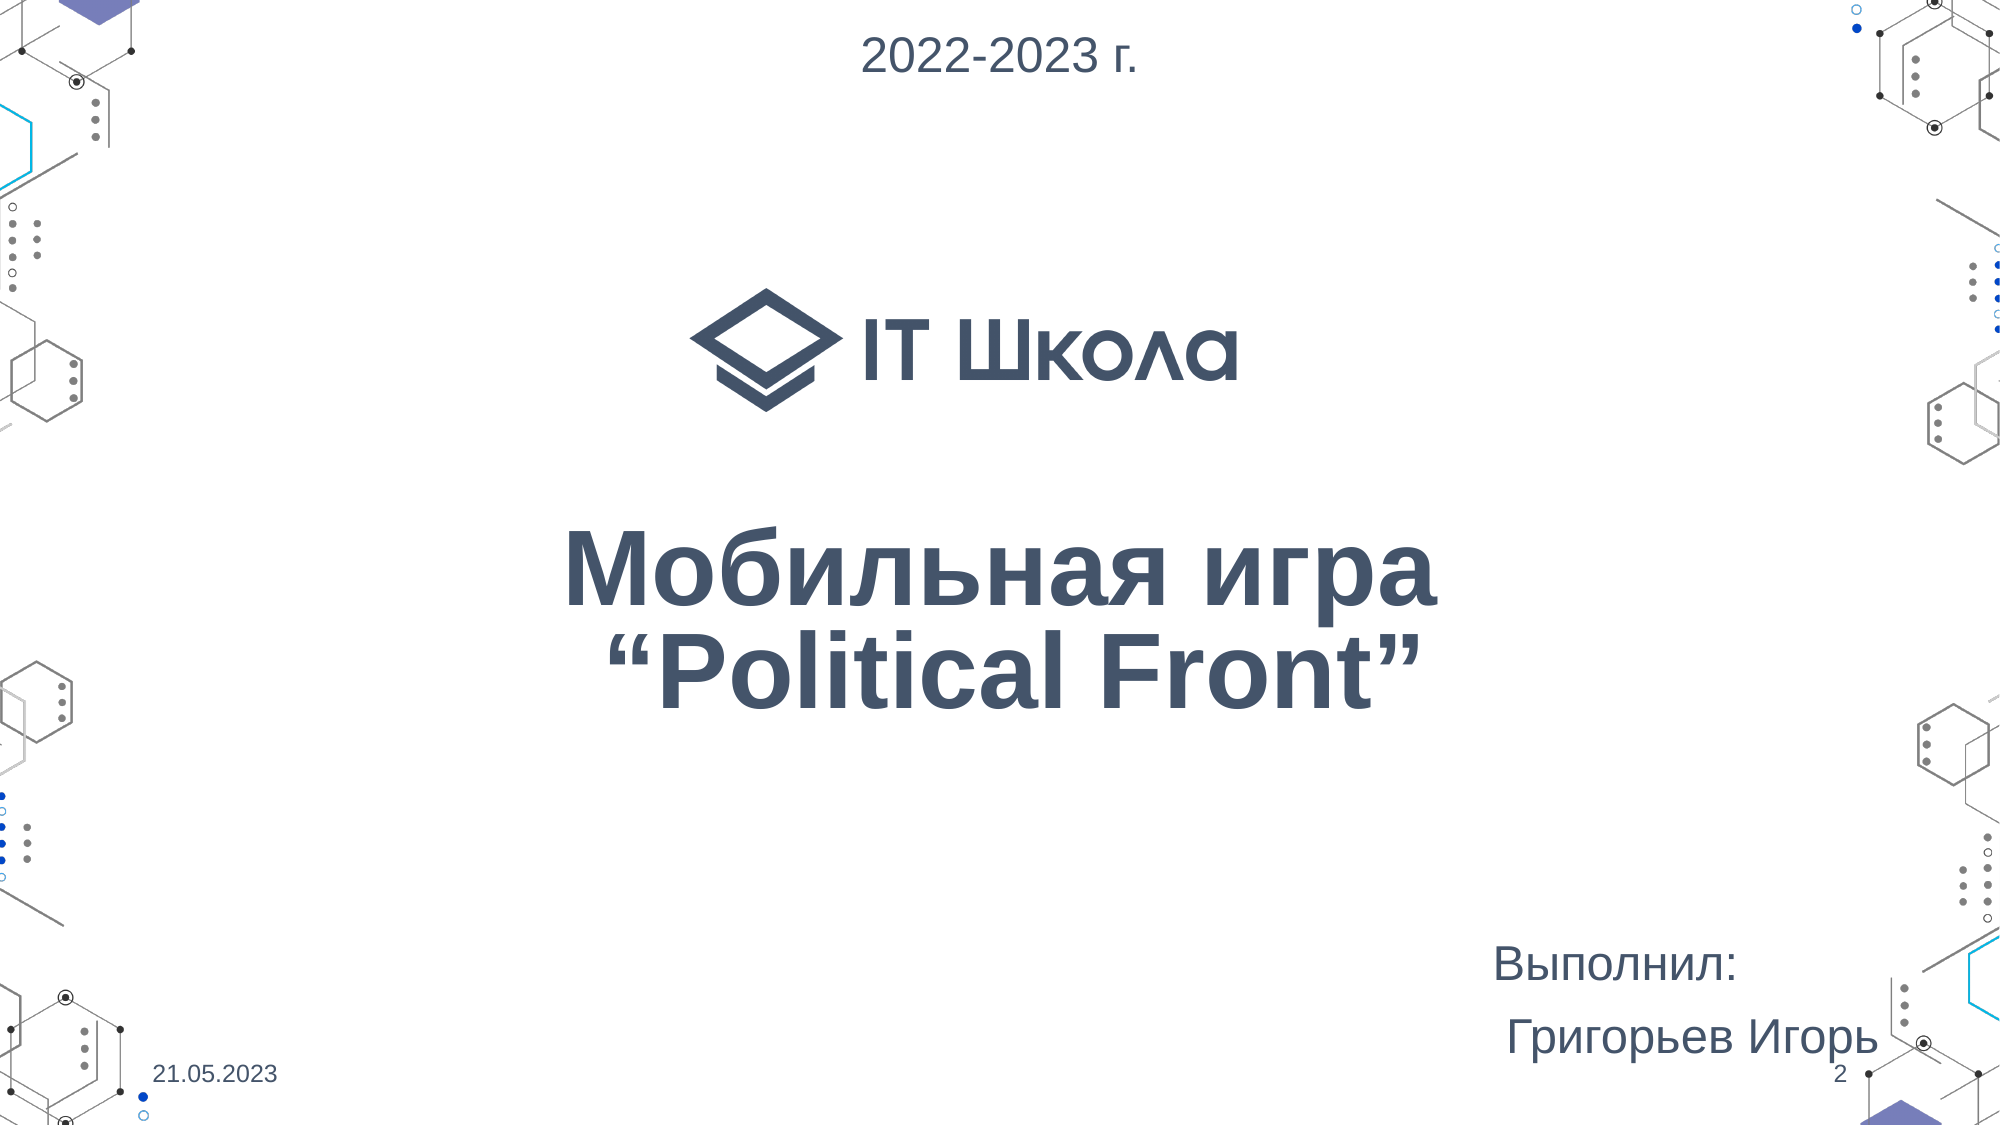

2022-2023 г.
# Мобильная игра “Political Front”
Выполнил:
 Григорьев Игорь
21.05.2023
2